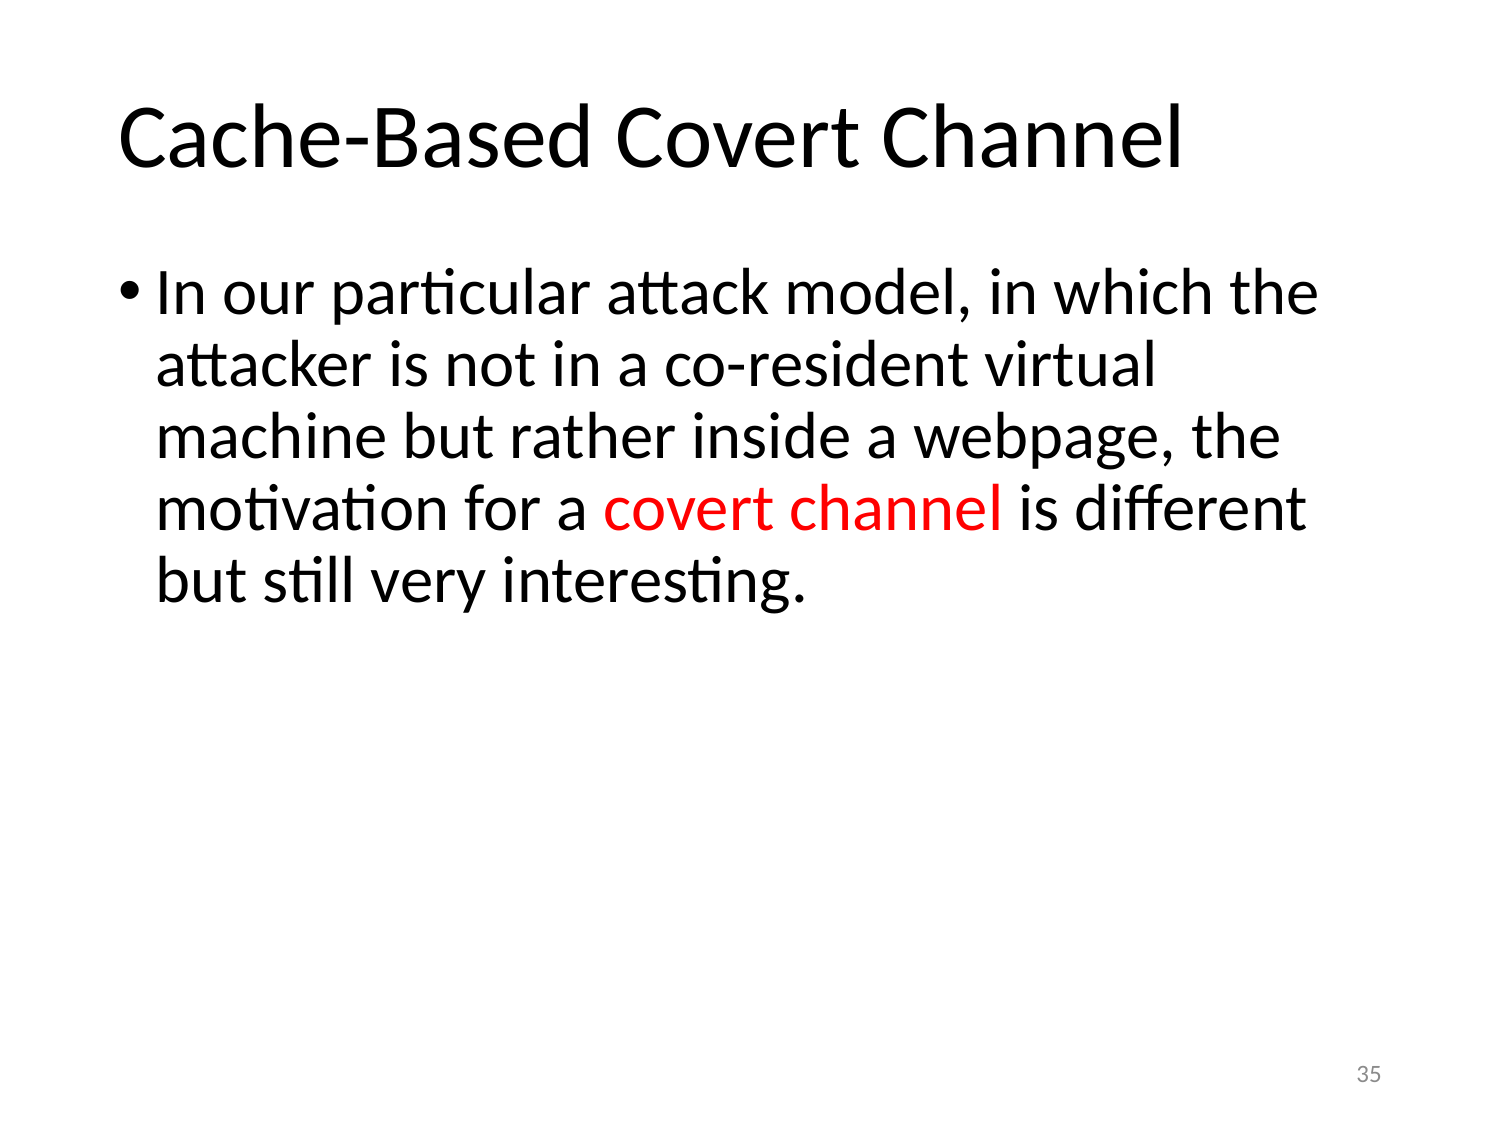

# Cache-Based Covert Channel
In our particular attack model, in which the attacker is not in a co-resident virtual machine but rather inside a webpage, the motivation for a covert channel is different but still very interesting.
35